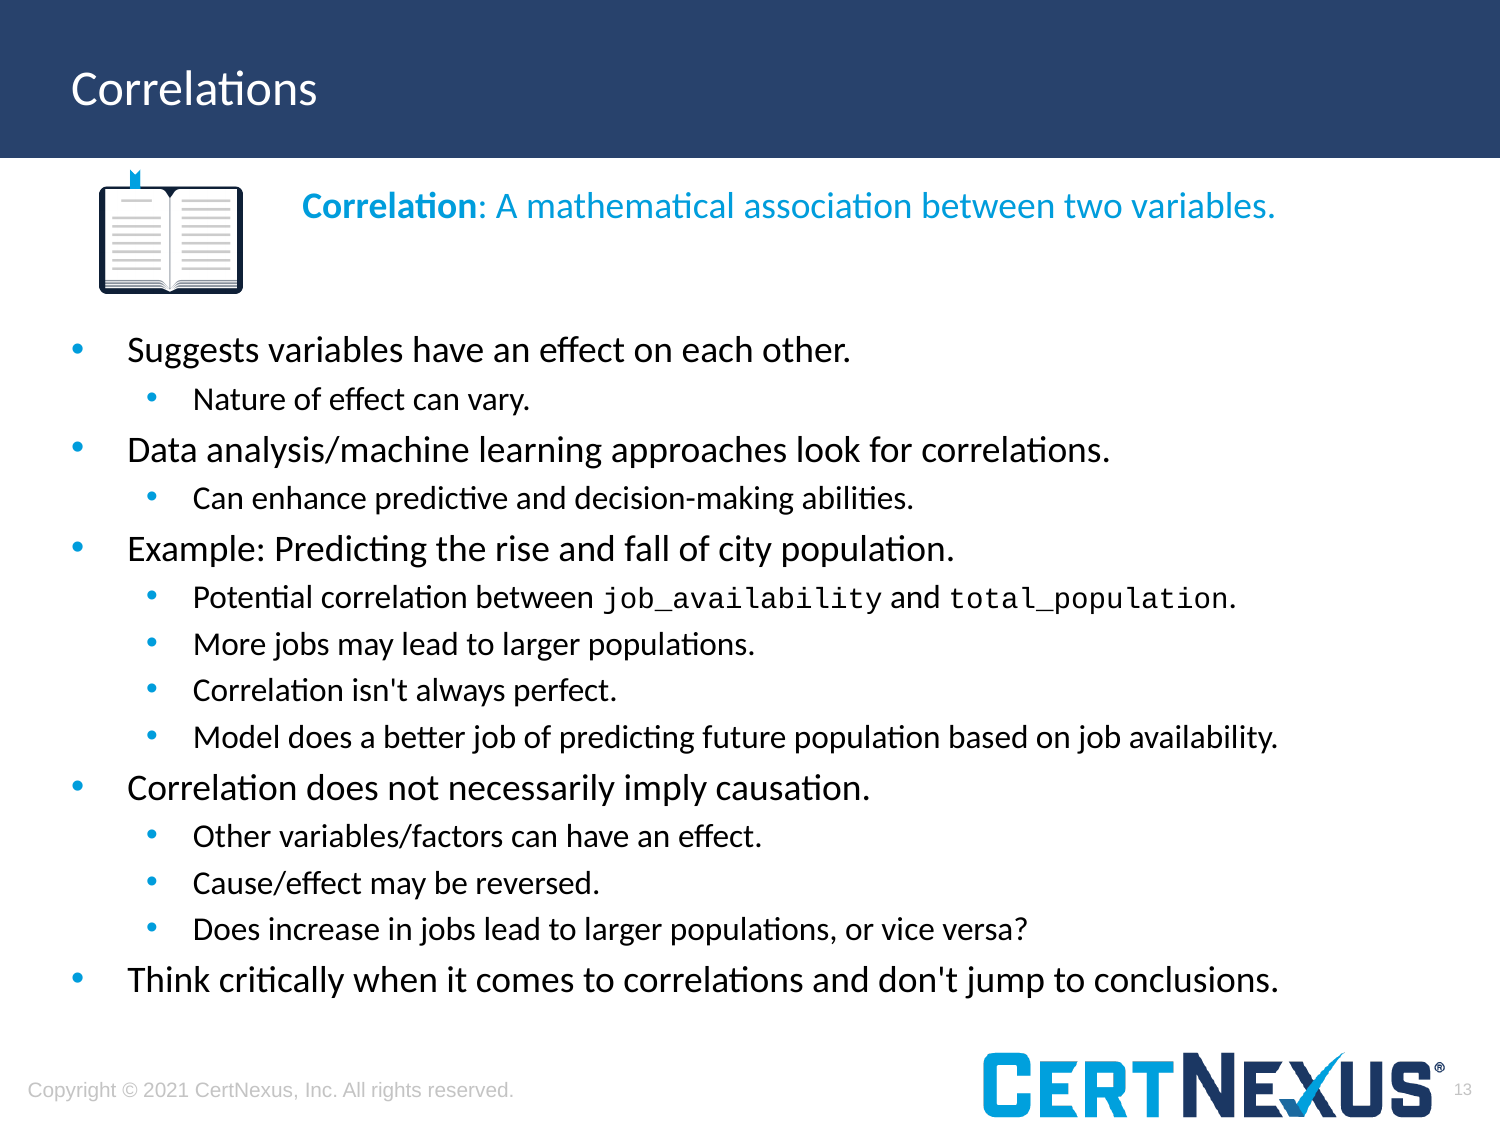

# Correlations
Correlation: A mathematical association between two variables.
Suggests variables have an effect on each other.
Nature of effect can vary.
Data analysis/machine learning approaches look for correlations.
Can enhance predictive and decision-making abilities.
Example: Predicting the rise and fall of city population.
Potential correlation between job_availability and total_population.
More jobs may lead to larger populations.
Correlation isn't always perfect.
Model does a better job of predicting future population based on job availability.
Correlation does not necessarily imply causation.
Other variables/factors can have an effect.
Cause/effect may be reversed.
Does increase in jobs lead to larger populations, or vice versa?
Think critically when it comes to correlations and don't jump to conclusions.
13